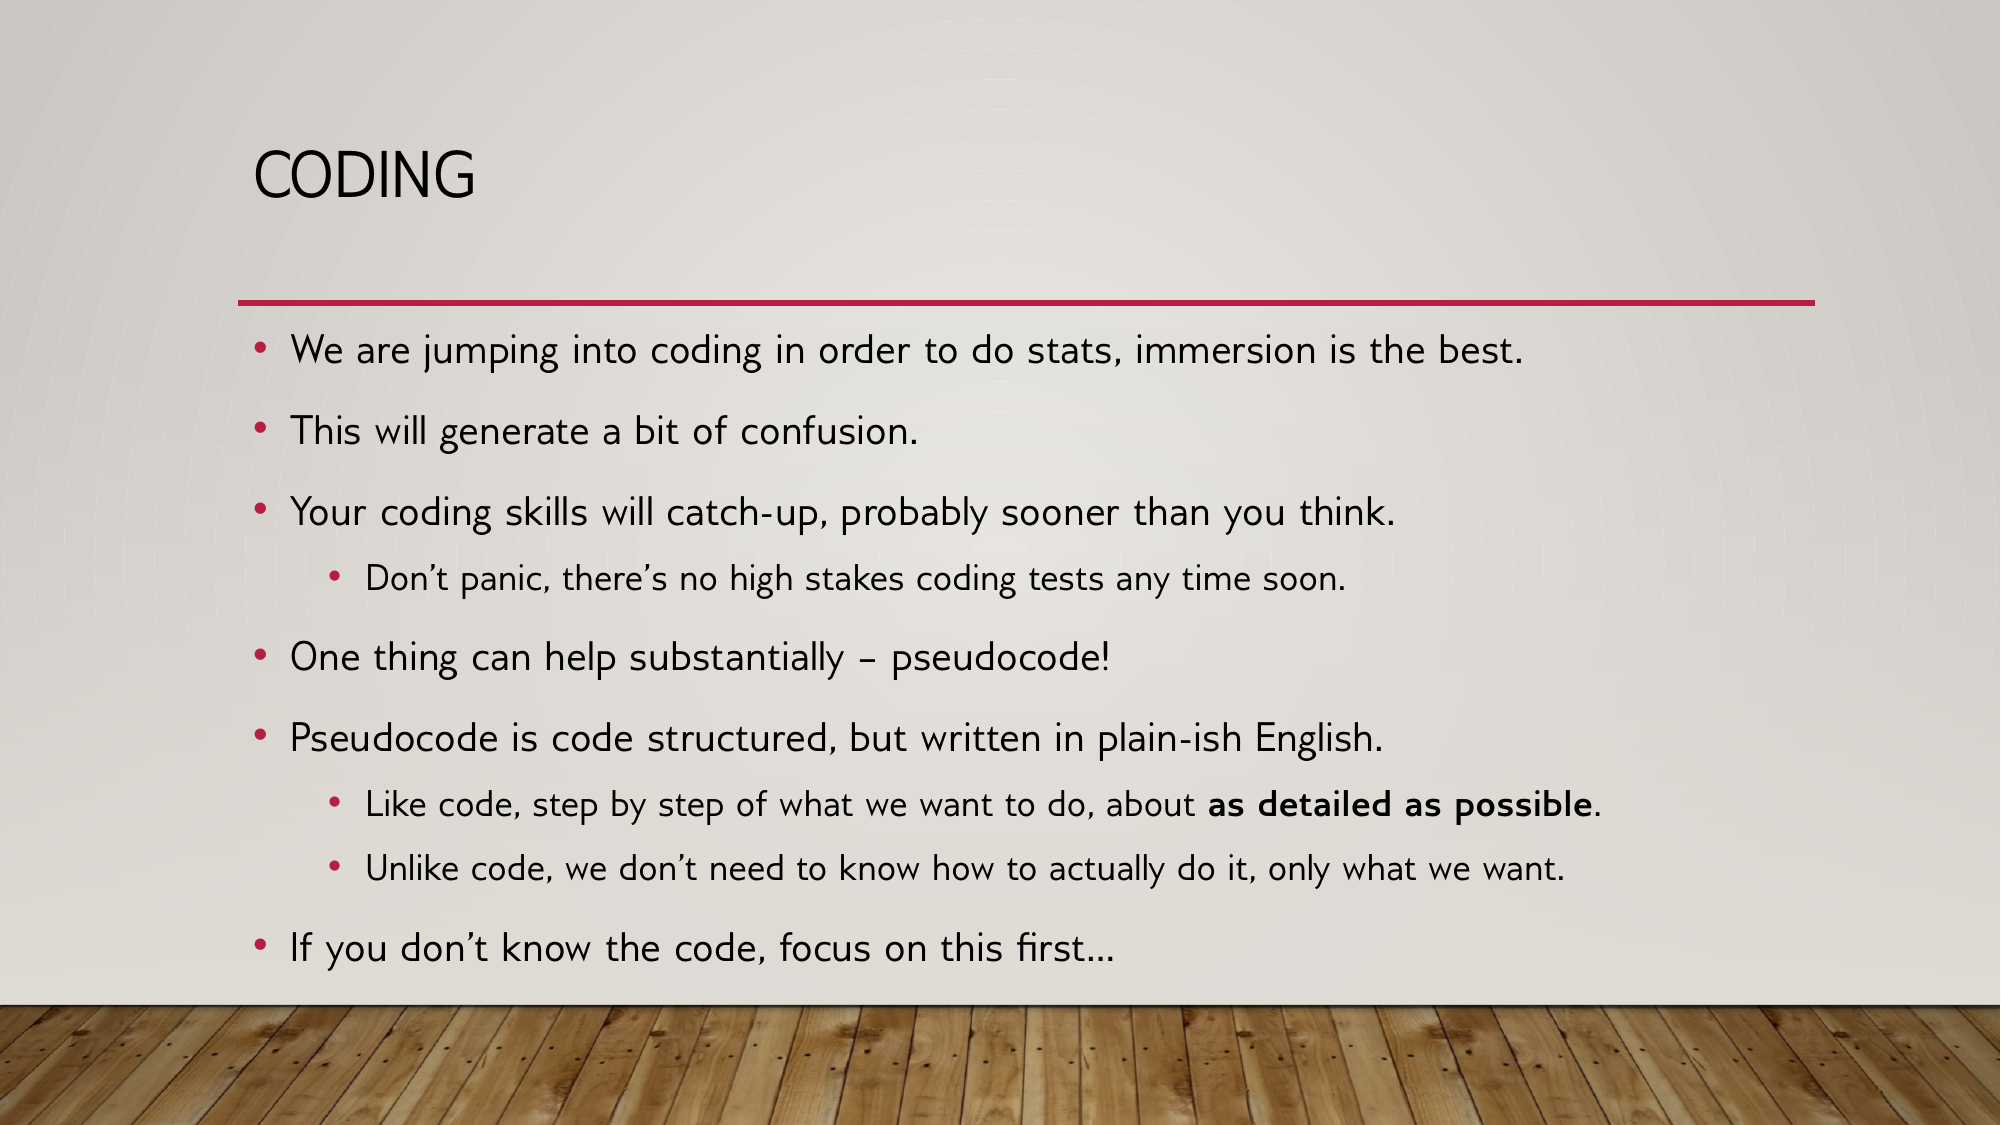

# Coding
We are jumping into coding in order to do stats, immersion is the best.
This will generate a bit of confusion.
Your coding skills will catch-up, probably sooner than you think.
Don’t panic, there’s no high stakes coding tests any time soon.
One thing can help substantially – pseudocode!
Pseudocode is code structured, but written in plain-ish English.
Like code, step by step of what we want to do, about as detailed as possible.
Unlike code, we don’t need to know how to actually do it, only what we want.
If you don’t know the code, focus on this first…